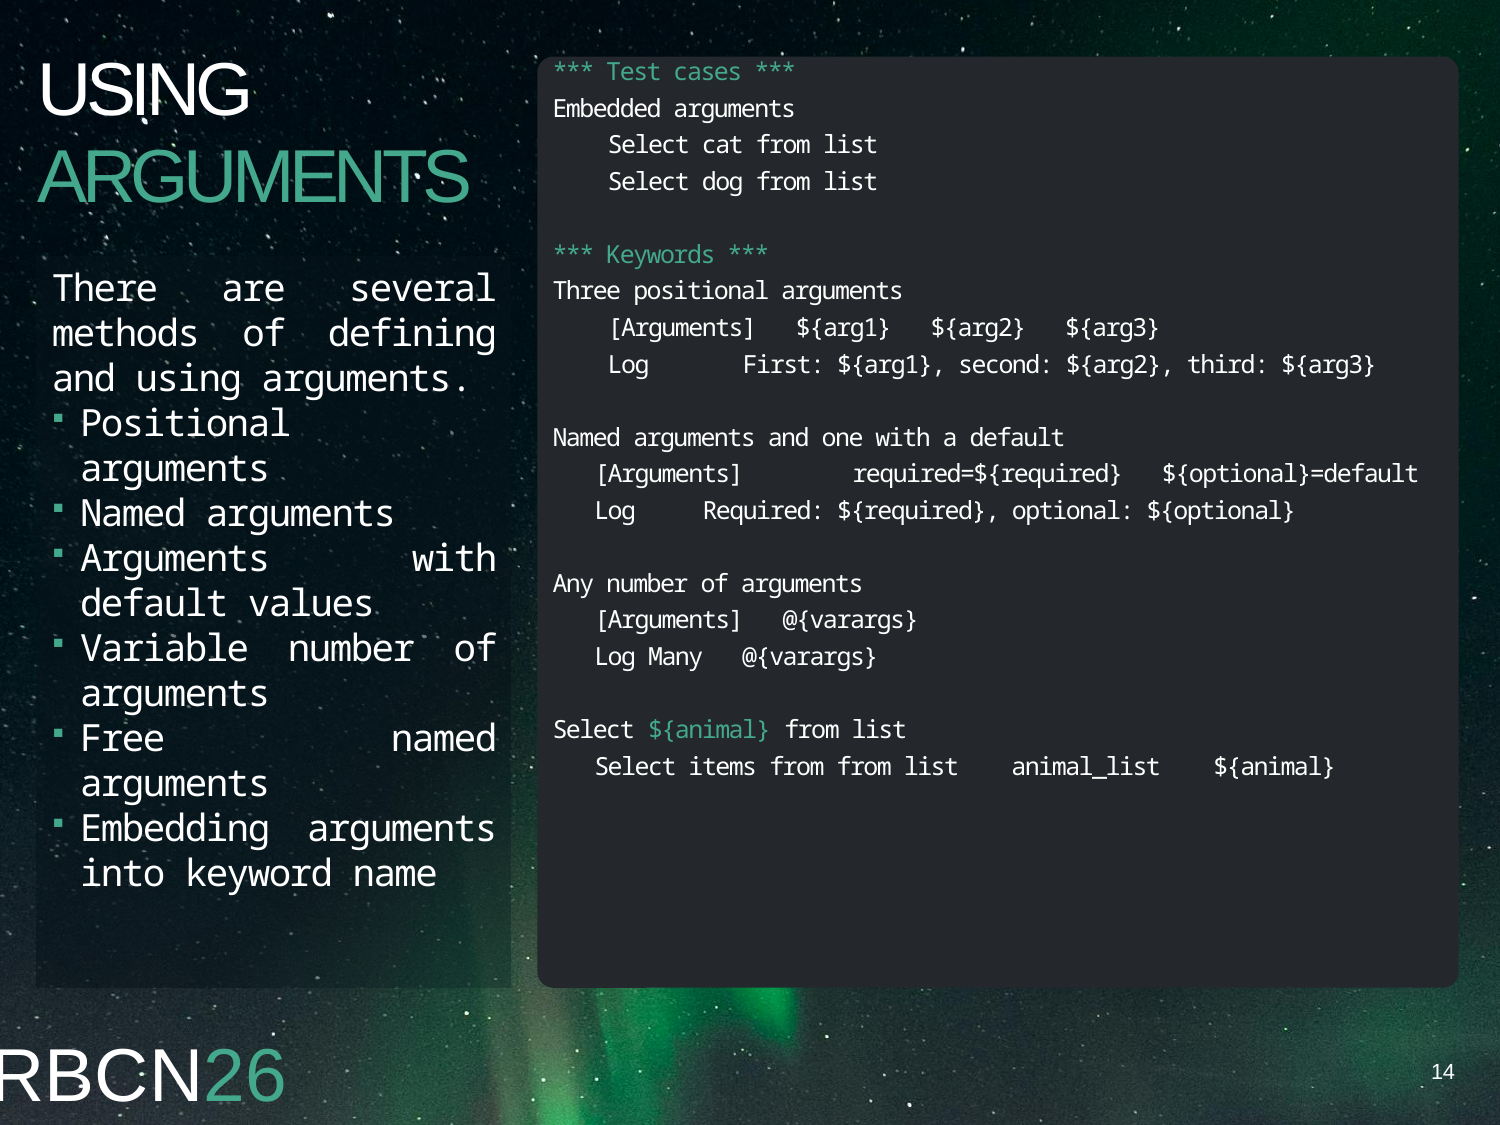

# USING
*** Test cases ***
Embedded arguments
    Select cat from list
    Select dog from list

*** Keywords ***
Three positional arguments
    [Arguments]   ${arg1}   ${arg2}   ${arg3}
    Log	   First: ${arg1}, second: ${arg2}, third: ${arg3}

Named arguments and one with a default
   [Arguments]	required=${required}   ${optional}=default
   Log    	Required: ${required}, optional: ${optional}

Any number of arguments
   [Arguments]   @{varargs}
   Log Many   @{varargs}

Select ${animal} from list
   Select items from from list    animal_list    ${animal}

ARGUMENTS
There are several methods of defining and using arguments.
Positional arguments
Named arguments
Arguments with default values
Variable number of arguments
Free named arguments
Embedding arguments into keyword name

14